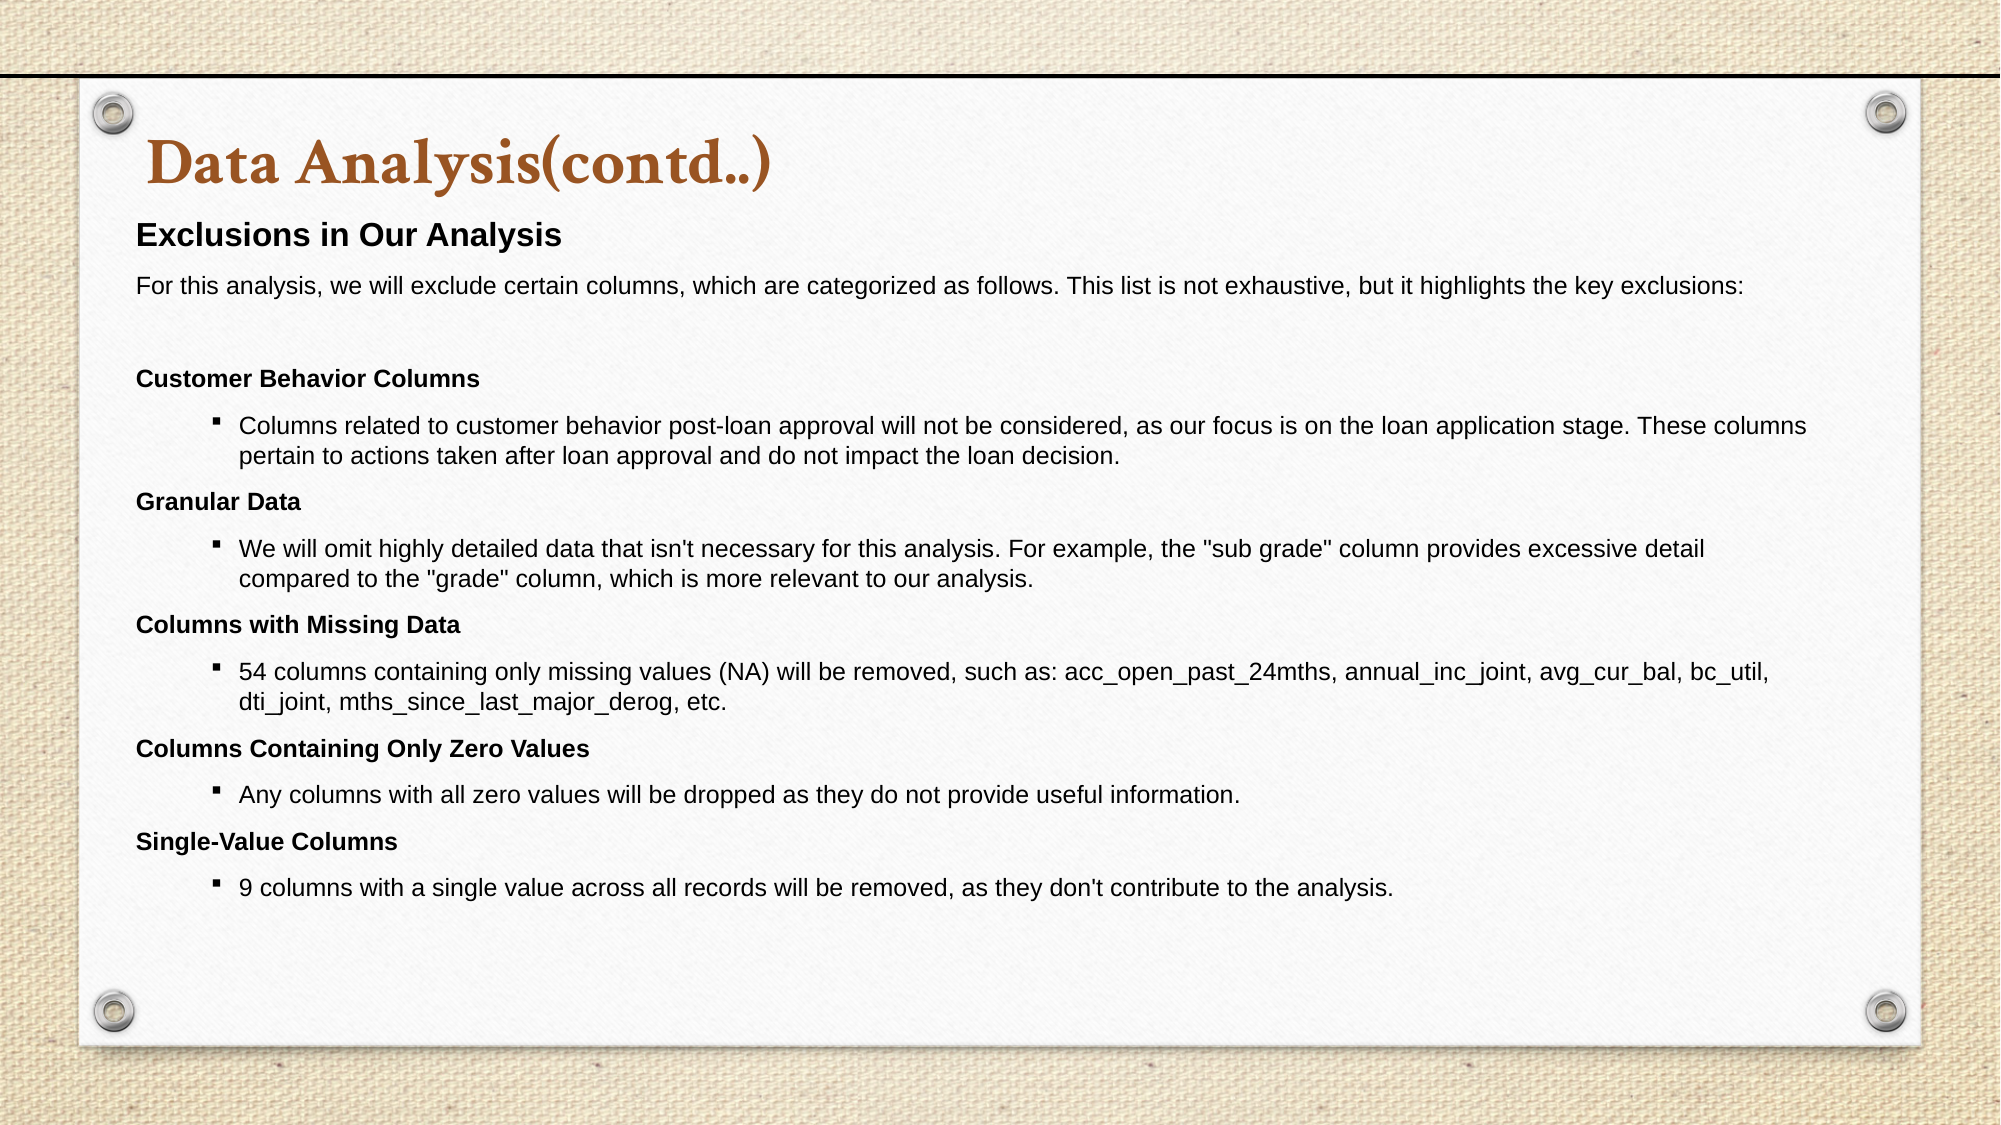

Data Analysis(contd..)
Exclusions in Our Analysis
For this analysis, we will exclude certain columns, which are categorized as follows. This list is not exhaustive, but it highlights the key exclusions:

Customer Behavior Columns
Columns related to customer behavior post-loan approval will not be considered, as our focus is on the loan application stage. These columns pertain to actions taken after loan approval and do not impact the loan decision.
Granular Data
We will omit highly detailed data that isn't necessary for this analysis. For example, the "sub grade" column provides excessive detail compared to the "grade" column, which is more relevant to our analysis.
Columns with Missing Data
54 columns containing only missing values (NA) will be removed, such as: acc_open_past_24mths, annual_inc_joint, avg_cur_bal, bc_util, dti_joint, mths_since_last_major_derog, etc.
Columns Containing Only Zero Values
Any columns with all zero values will be dropped as they do not provide useful information.
Single-Value Columns
9 columns with a single value across all records will be removed, as they don't contribute to the analysis.